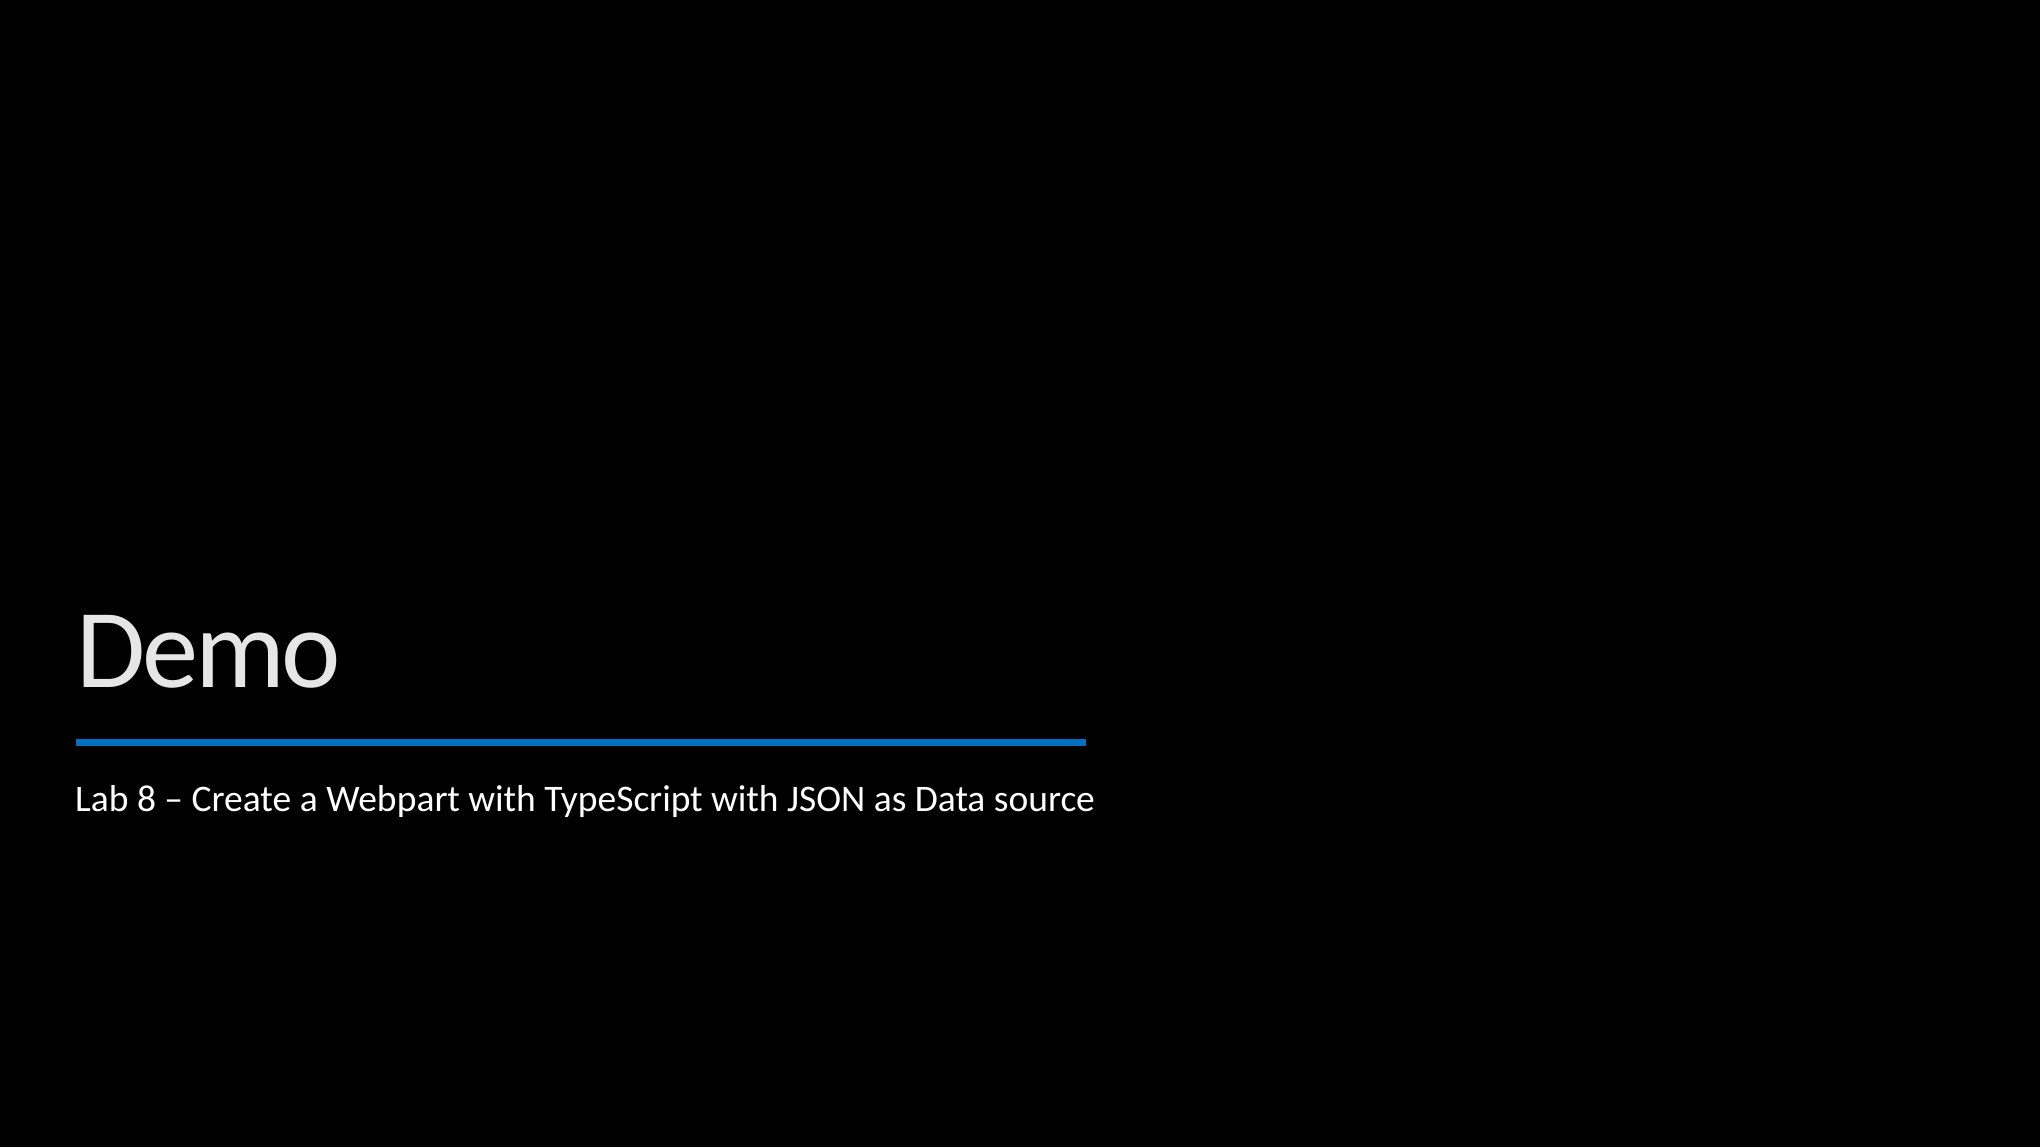

# Demo
Lab 8 – Create a Webpart with TypeScript with JSON as Data source